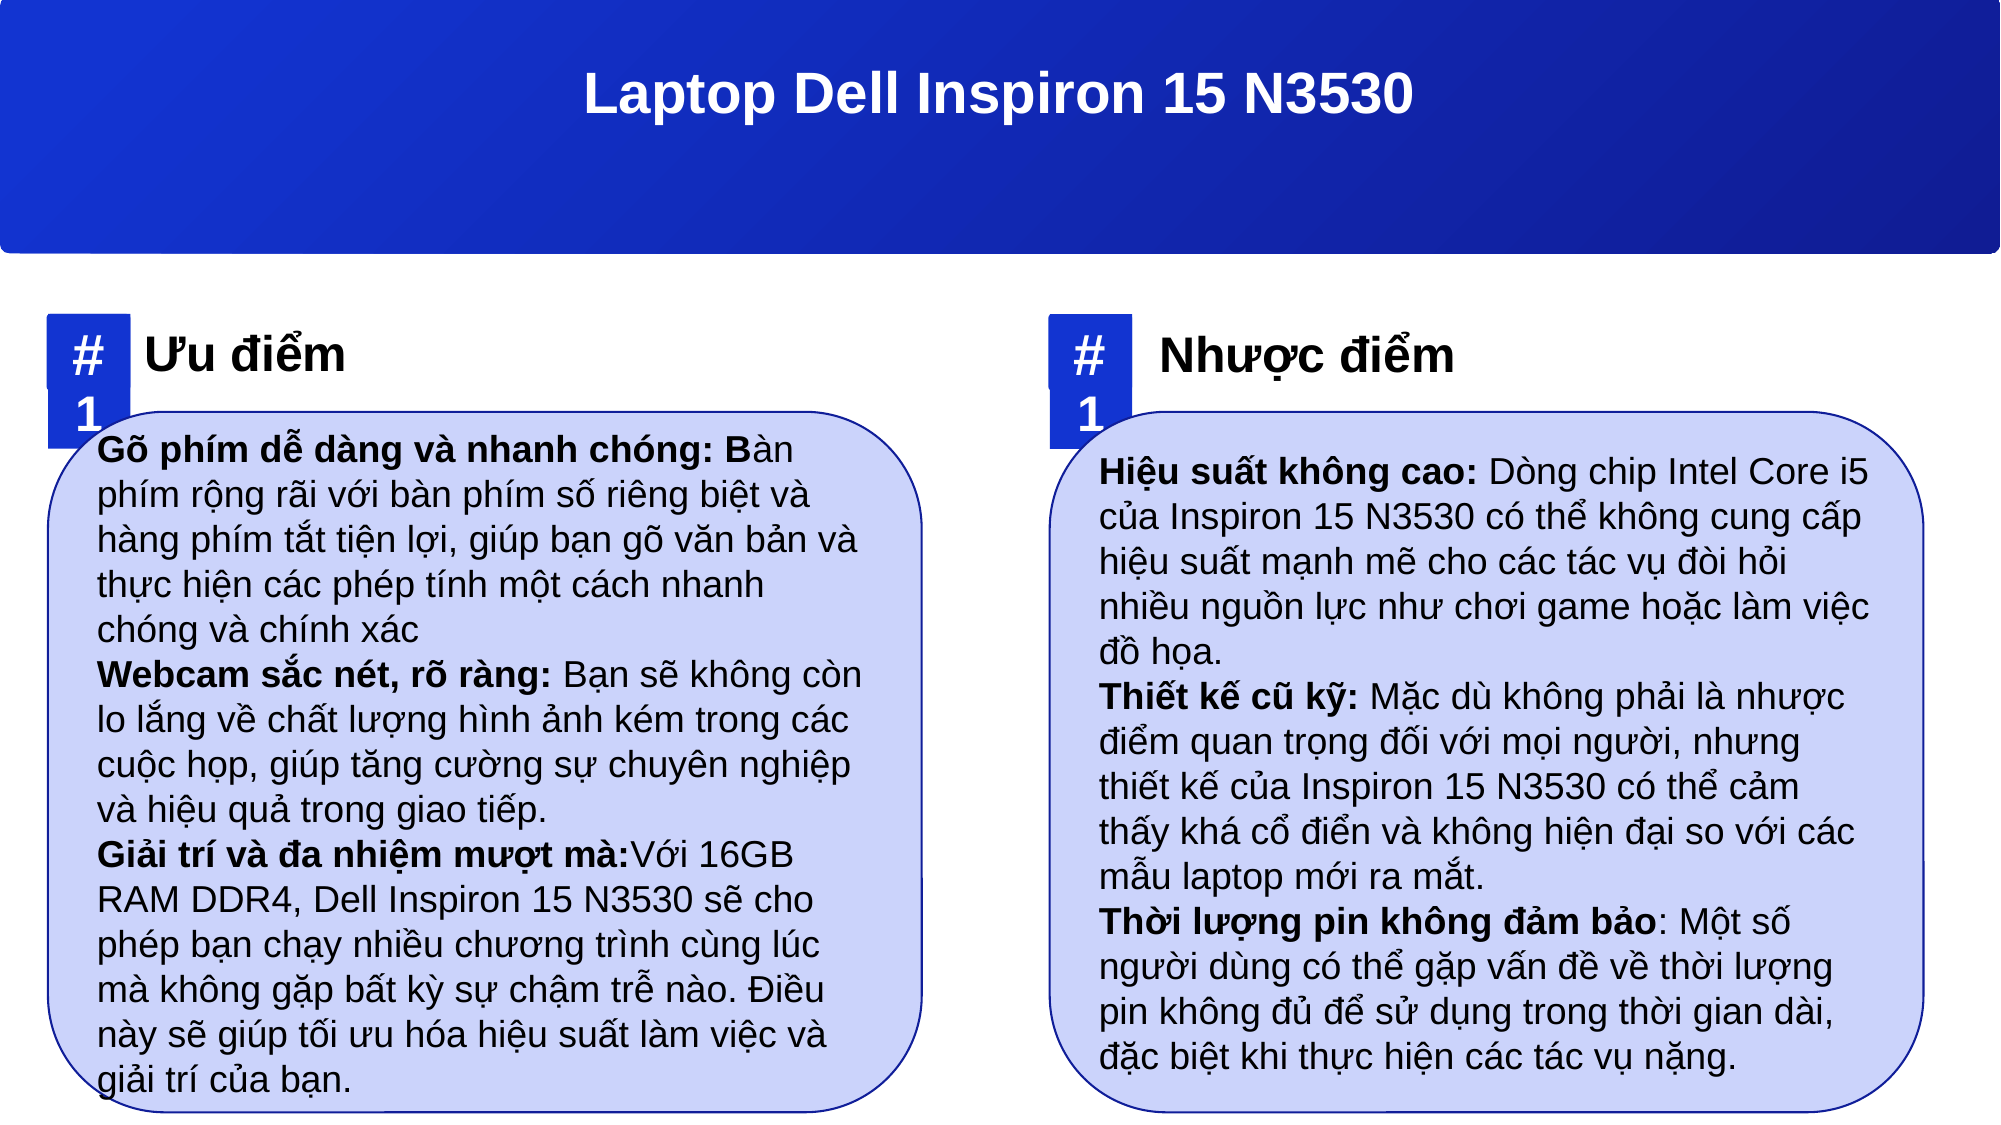

Laptop Dell Inspiron 15 N3530

#
01
Ưu điểm
#
01
Nhược điểm
Gõ phím dễ dàng và nhanh chóng: Bàn phím rộng rãi với bàn phím số riêng biệt và hàng phím tắt tiện lợi, giúp bạn gõ văn bản và thực hiện các phép tính một cách nhanh chóng và chính xác
Webcam sắc nét, rõ ràng: Bạn sẽ không còn lo lắng về chất lượng hình ảnh kém trong các cuộc họp, giúp tăng cường sự chuyên nghiệp và hiệu quả trong giao tiếp.
Giải trí và đa nhiệm mượt mà:Với 16GB RAM DDR4, Dell Inspiron 15 N3530 sẽ cho phép bạn chạy nhiều chương trình cùng lúc mà không gặp bất kỳ sự chậm trễ nào. Điều này sẽ giúp tối ưu hóa hiệu suất làm việc và giải trí của bạn.
Hiệu suất không cao: Dòng chip Intel Core i5 của Inspiron 15 N3530 có thể không cung cấp hiệu suất mạnh mẽ cho các tác vụ đòi hỏi nhiều nguồn lực như chơi game hoặc làm việc đồ họa.
Thiết kế cũ kỹ: Mặc dù không phải là nhược điểm quan trọng đối với mọi người, nhưng thiết kế của Inspiron 15 N3530 có thể cảm thấy khá cổ điển và không hiện đại so với các mẫu laptop mới ra mắt.
Thời lượng pin không đảm bảo: Một số người dùng có thể gặp vấn đề về thời lượng pin không đủ để sử dụng trong thời gian dài, đặc biệt khi thực hiện các tác vụ nặng.